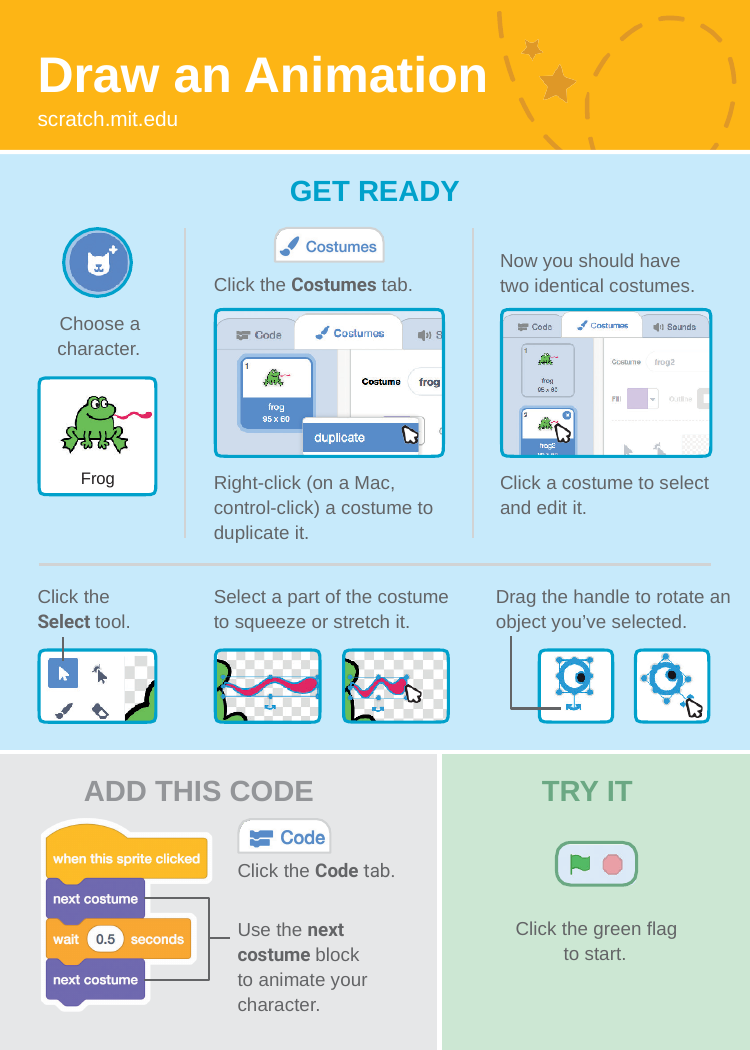

# Draw an Animation
scratch.mit.edu

GET READY

Now you should have two identical costumes.
Click the Costumes tab.
Choose a character.

Frog
Right-click (on a Mac, control-click) a costume to duplicate it.
Click a costume to select and edit it.

Click the
Select tool.
Select a part of the costume to squeeze or stretch it.
Drag the handle to rotate an object you’ve selected.

ADD THIS CODE
TRY IT

Click the Code tab.

Click the green flag to start.
Use the next costume block to animate your character.